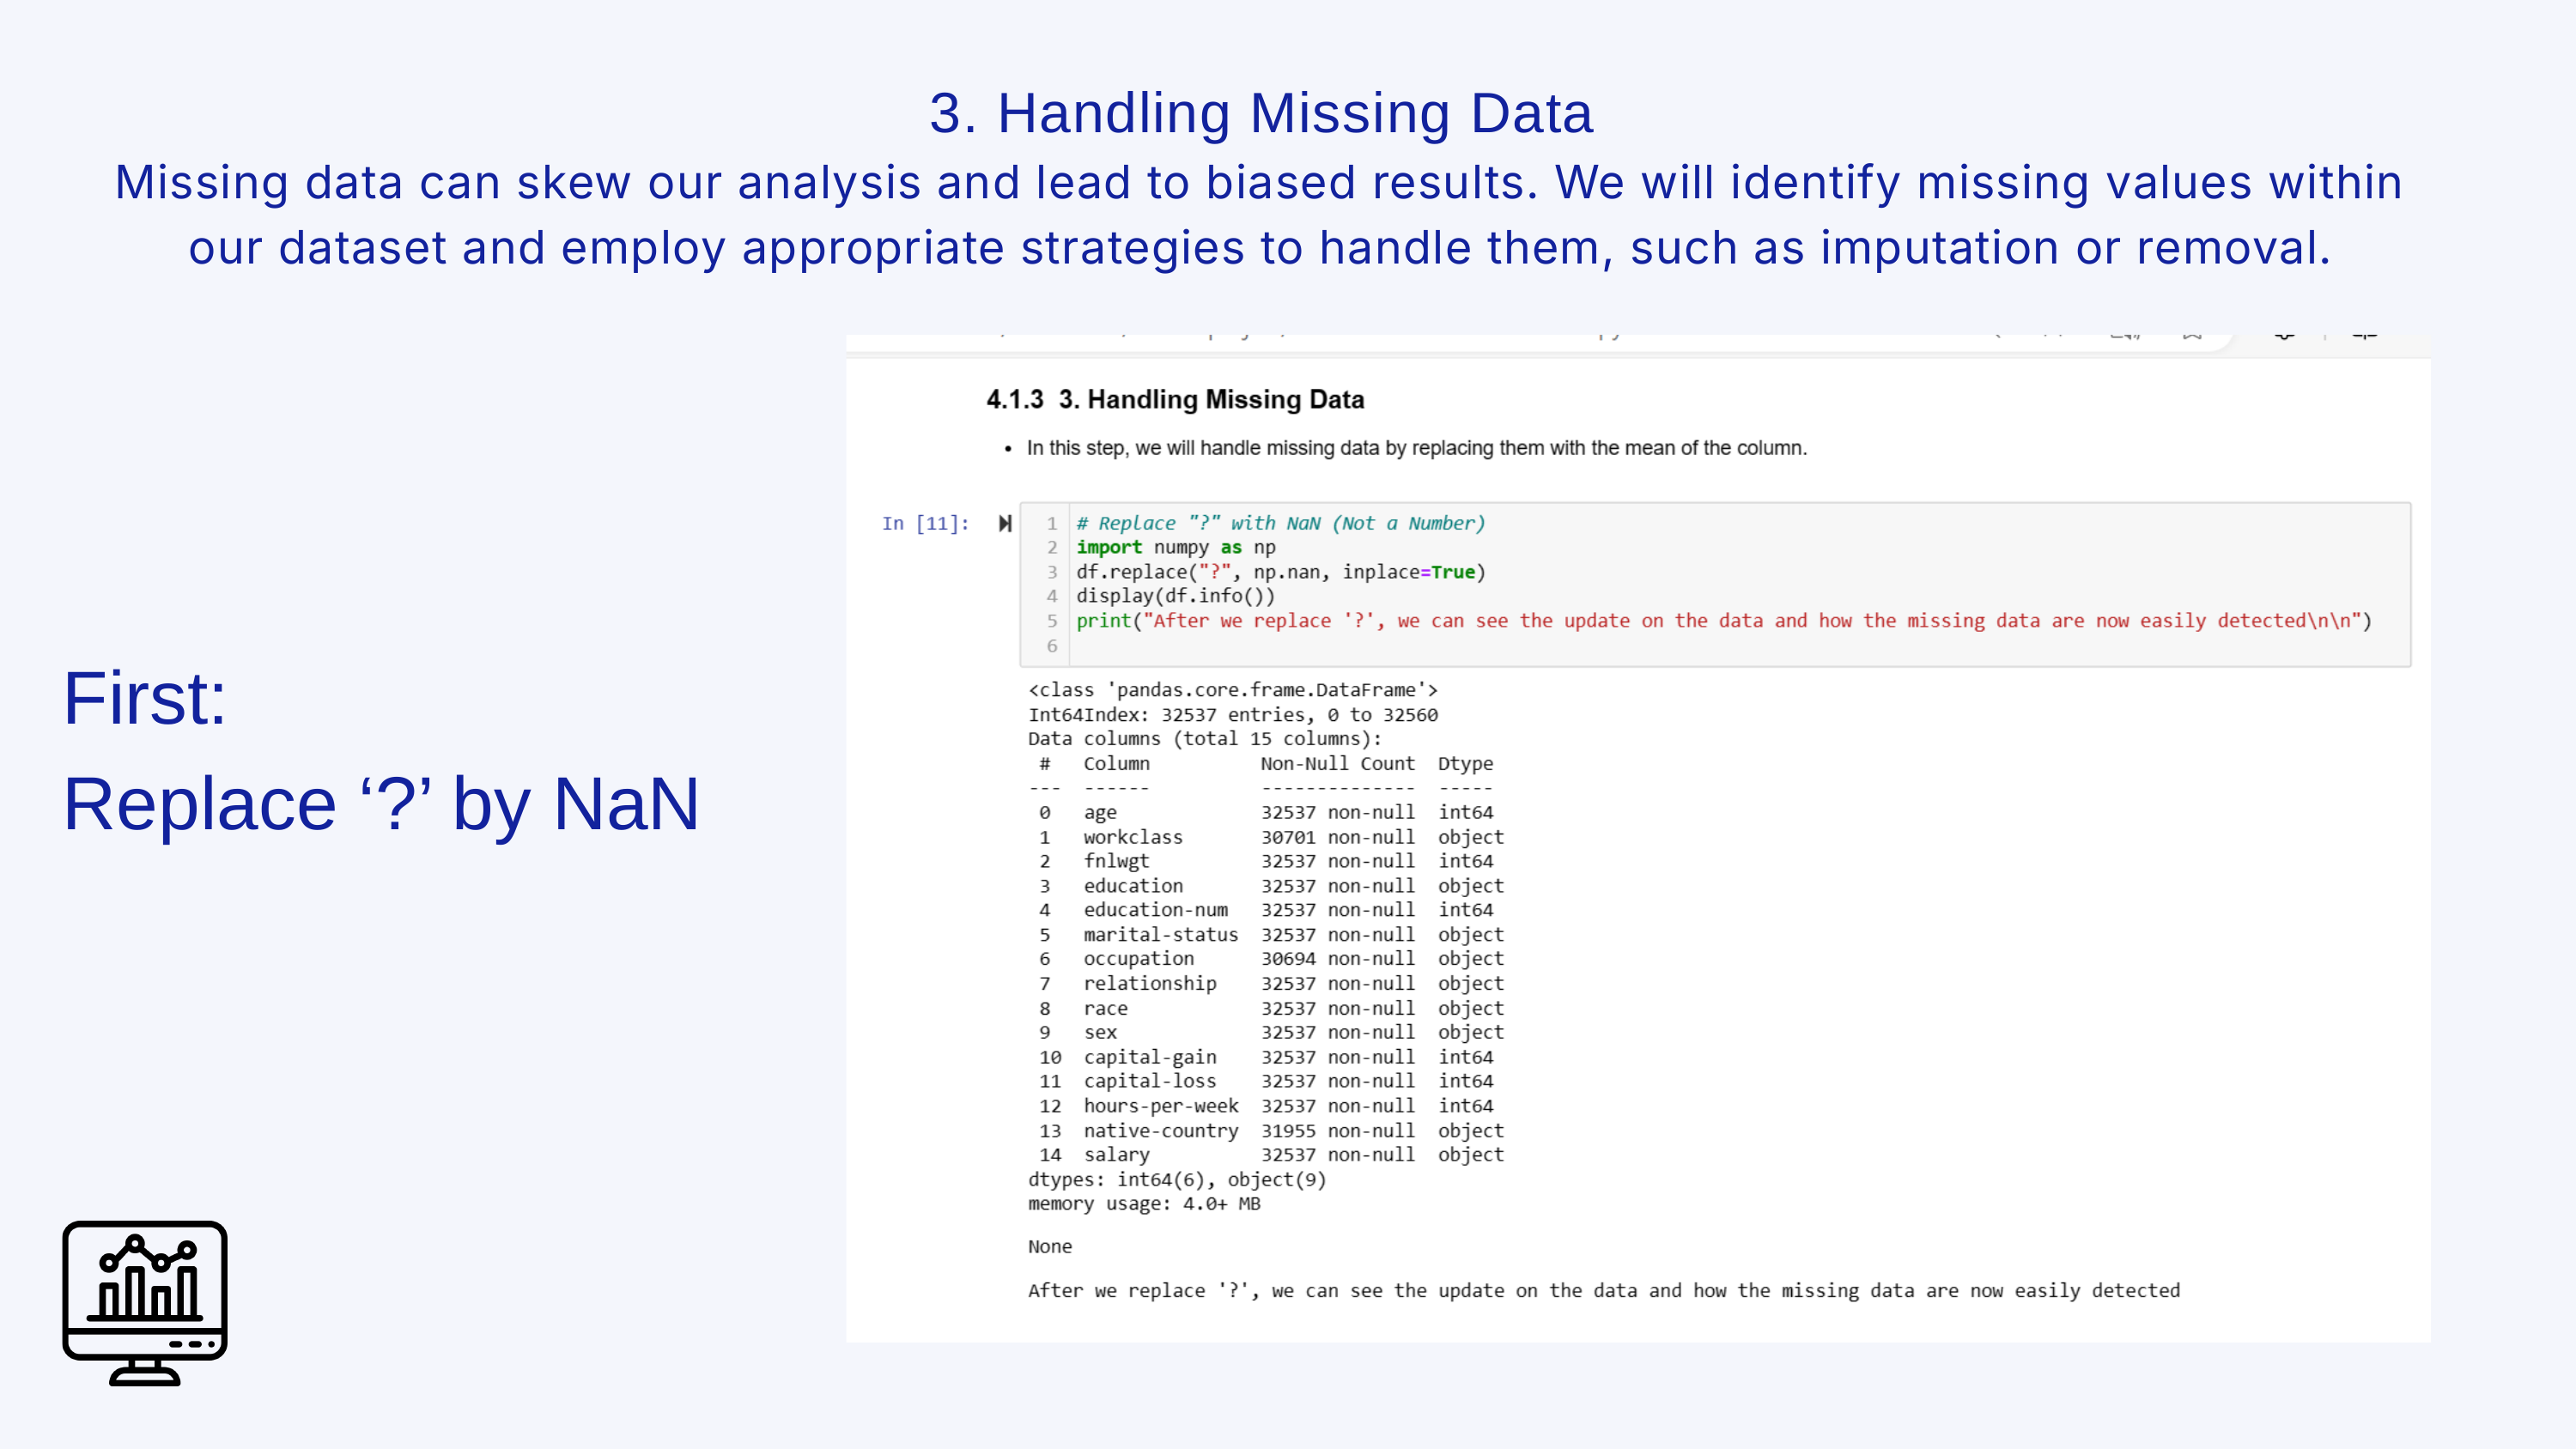

3. Handling Missing Data
Missing data can skew our analysis and lead to biased results. We will identify missing values within our dataset and employ appropriate strategies to handle them, such as imputation or removal.

First:
Replace ‘?’ by NaN